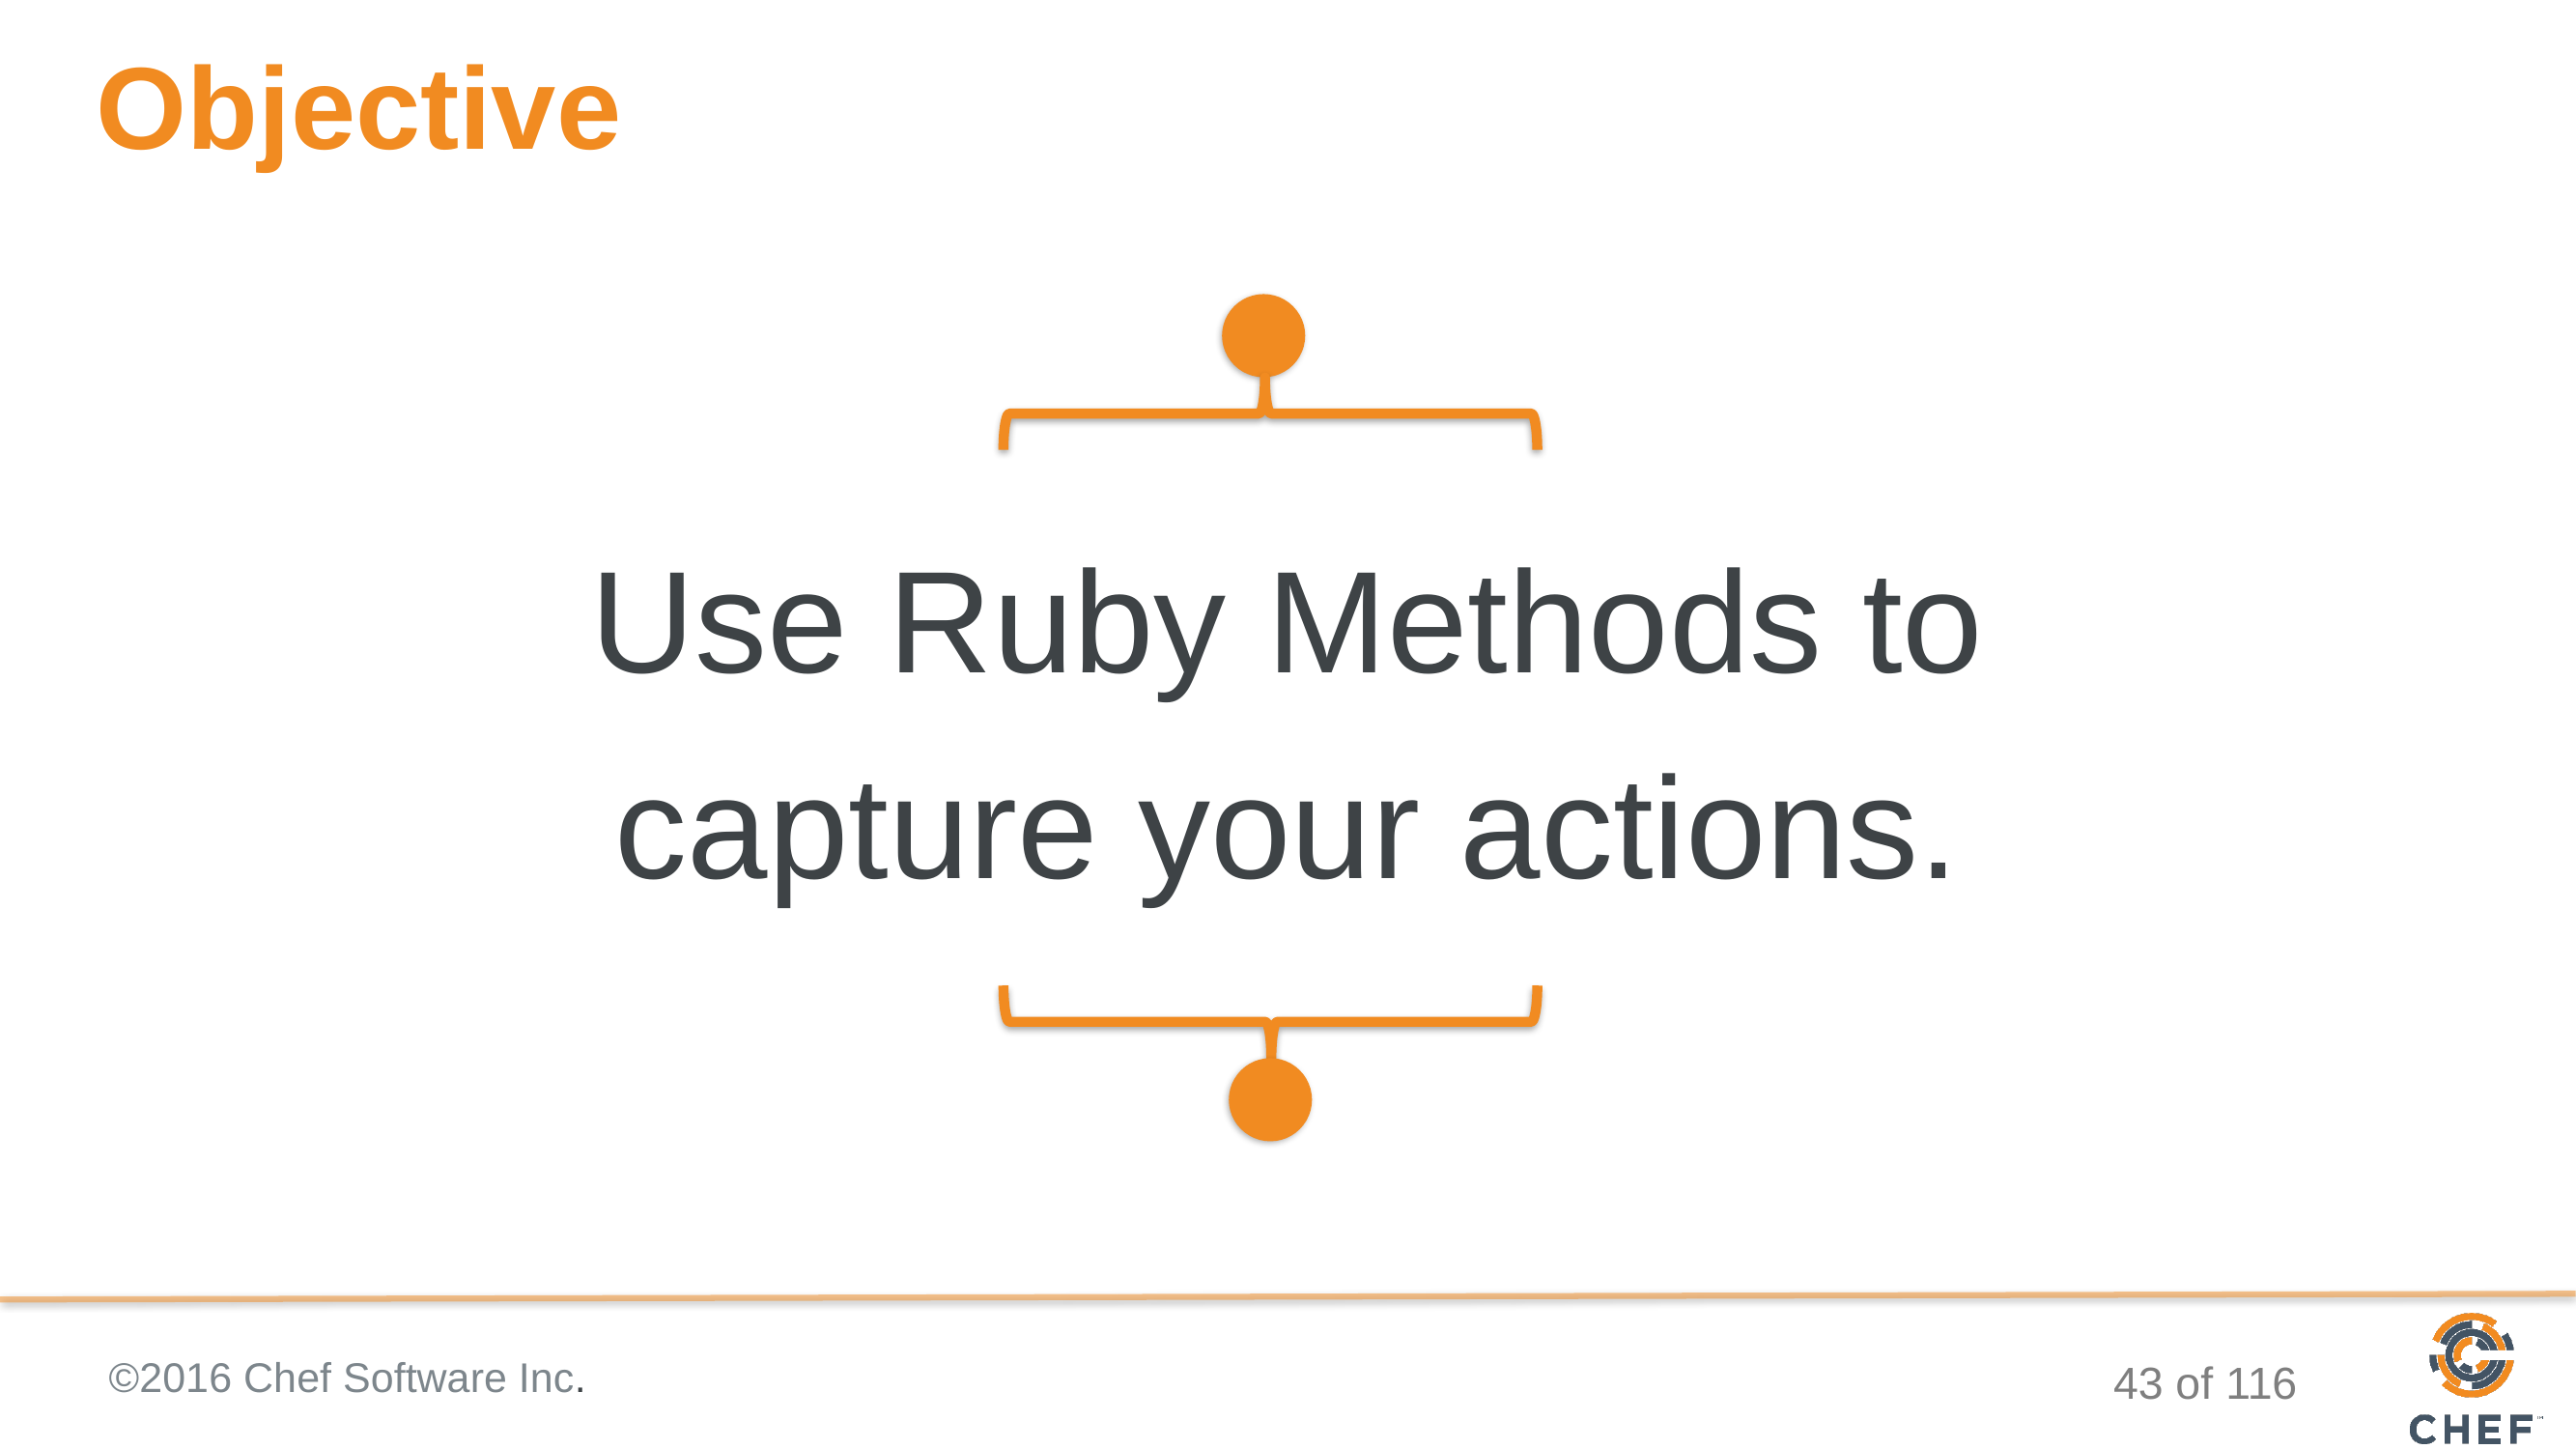

# Objective

Use Ruby Methods to
capture your actions.